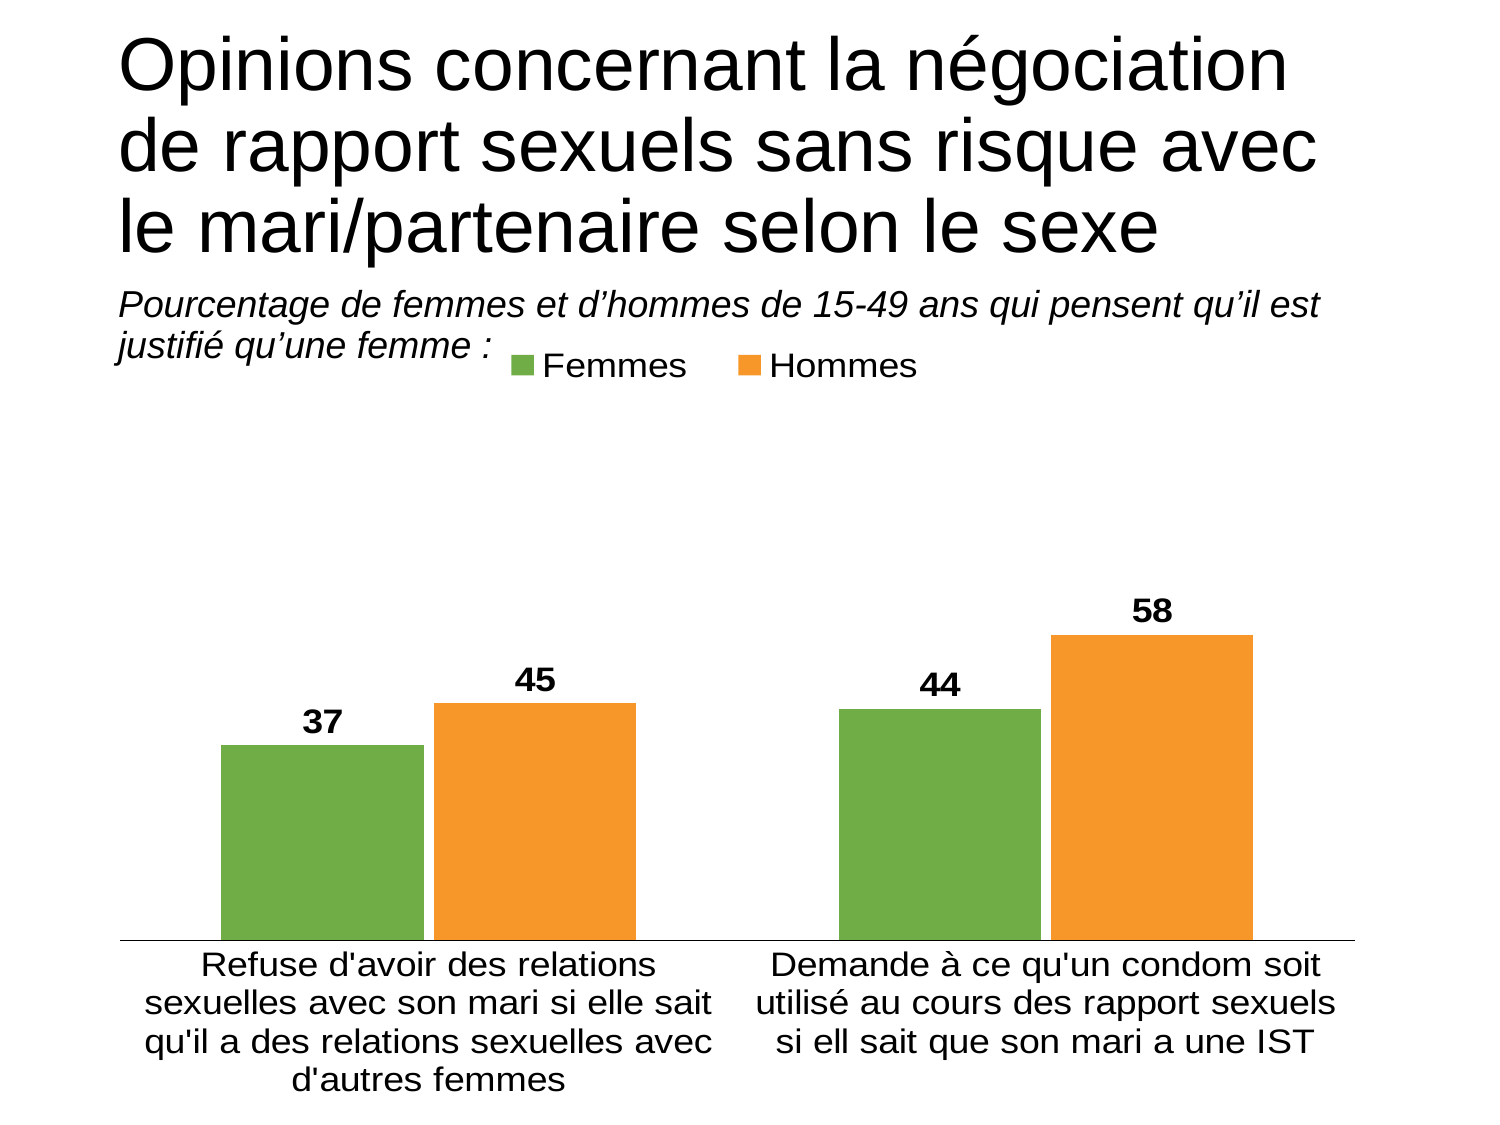

# Opinions concernant la négociation de rapport sexuels sans risque avec le mari/partenaire selon le sexe
Pourcentage de femmes et d’hommes de 15-49 ans qui pensent qu’il est justifié qu’une femme :

### Chart

| Category | Femmes | Hommes |
|---|---|---|
| Refuse d'avoir des relations sexuelles avec son mari si elle sait qu'il a des relations sexuelles avec d'autres femmes | 37.0 | 45.0 |
| Demande à ce qu'un condom soit utilisé au cours des rapport sexuels si ell sait que son mari a une IST | 44.0 | 58.0 |